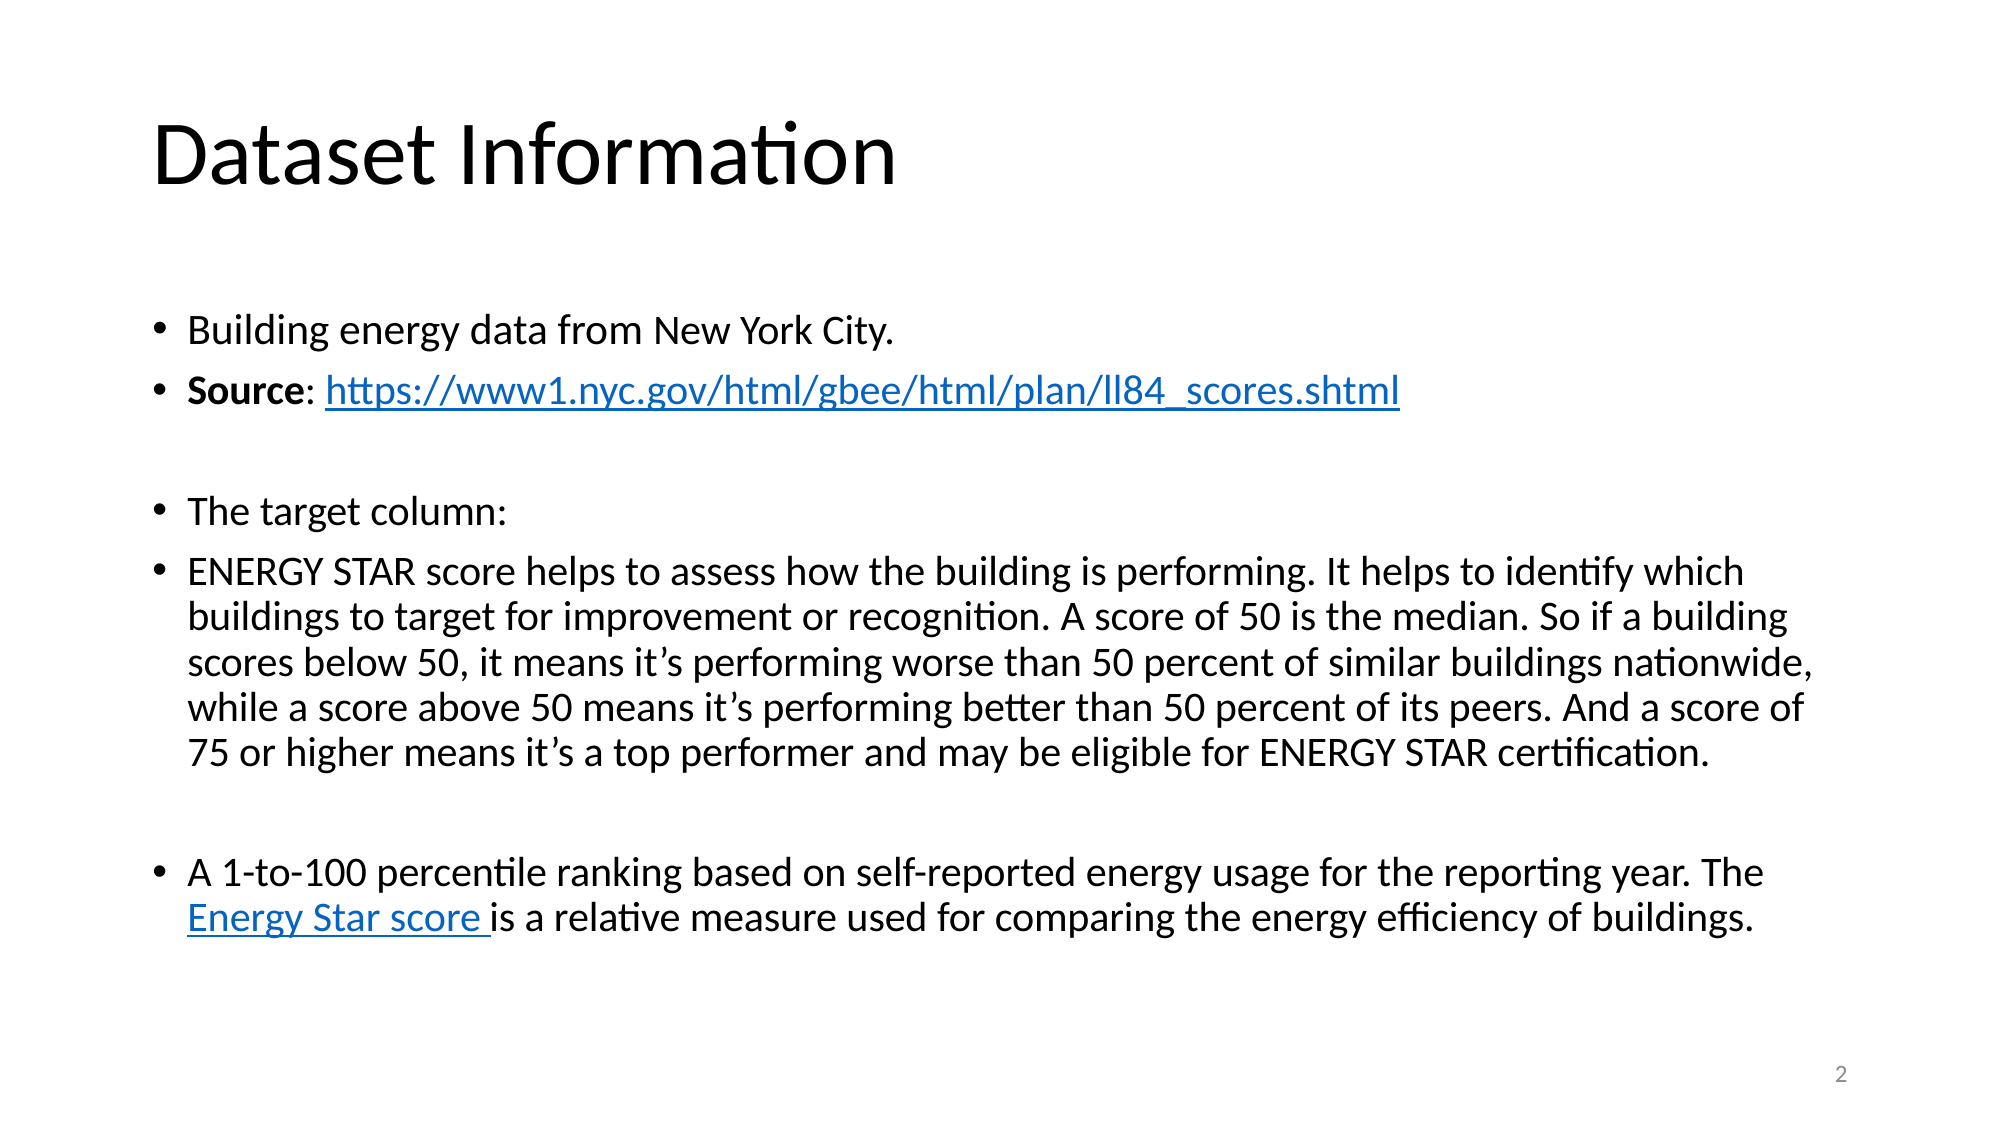

# Dataset Information
Building energy data from New York City.
Source: https://www1.nyc.gov/html/gbee/html/plan/ll84_scores.shtml

The target column:
ENERGY STAR score helps to assess how the building is performing. It helps to identify which buildings to target for improvement or recognition. A score of 50 is the median. So if a building scores below 50, it means it’s performing worse than 50 percent of similar buildings nationwide, while a score above 50 means it’s performing better than 50 percent of its peers. And a score of 75 or higher means it’s a top performer and may be eligible for ENERGY STAR certification.

A 1-to-100 percentile ranking based on self-reported energy usage for the reporting year. The Energy Star score is a relative measure used for comparing the energy efficiency of buildings.
2